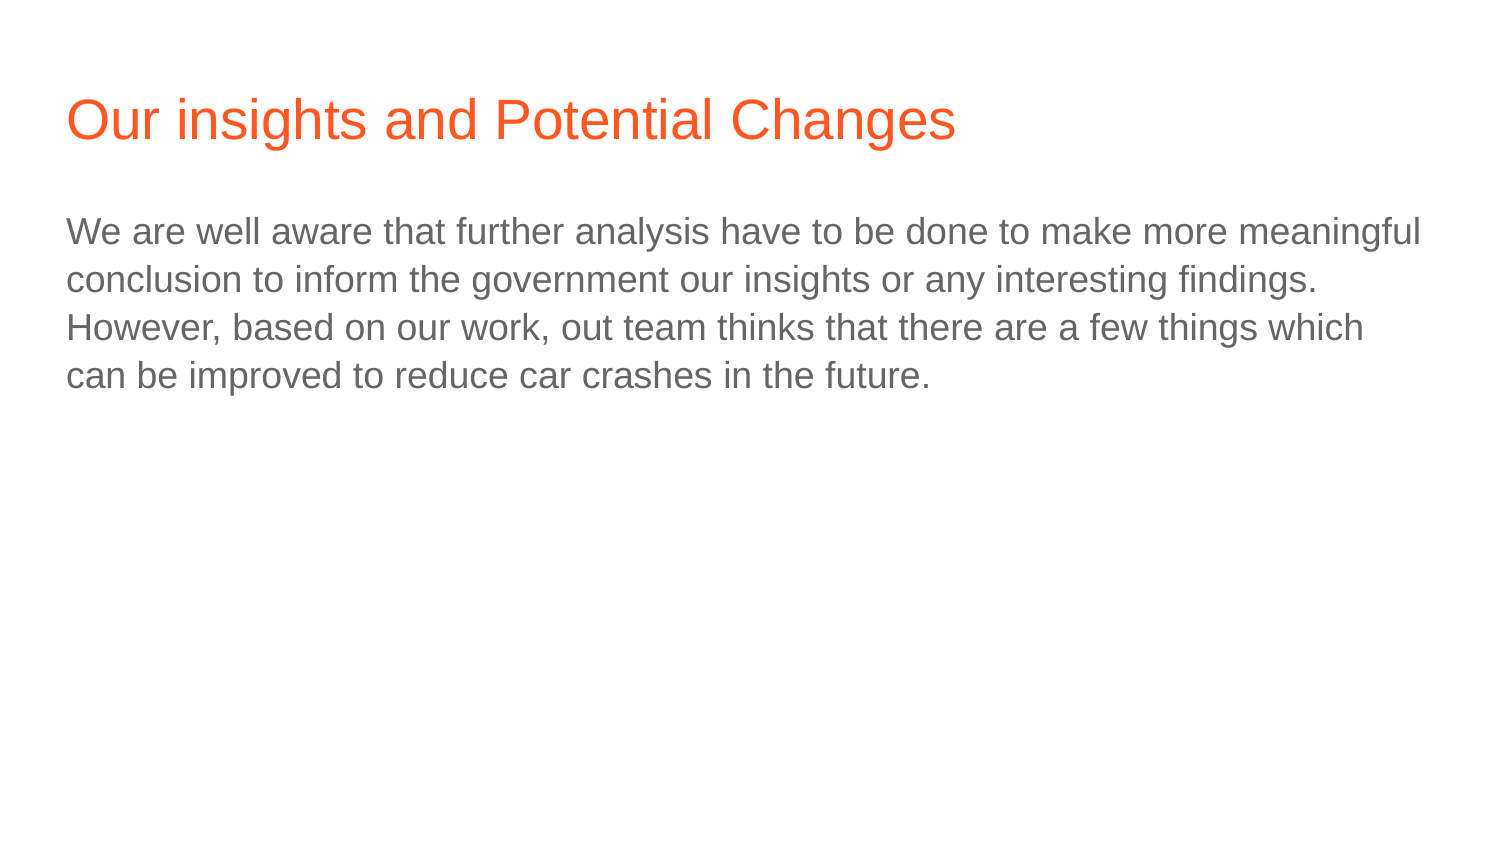

# Our insights and Potential Changes
We are well aware that further analysis have to be done to make more meaningful conclusion to inform the government our insights or any interesting findings. However, based on our work, out team thinks that there are a few things which can be improved to reduce car crashes in the future.